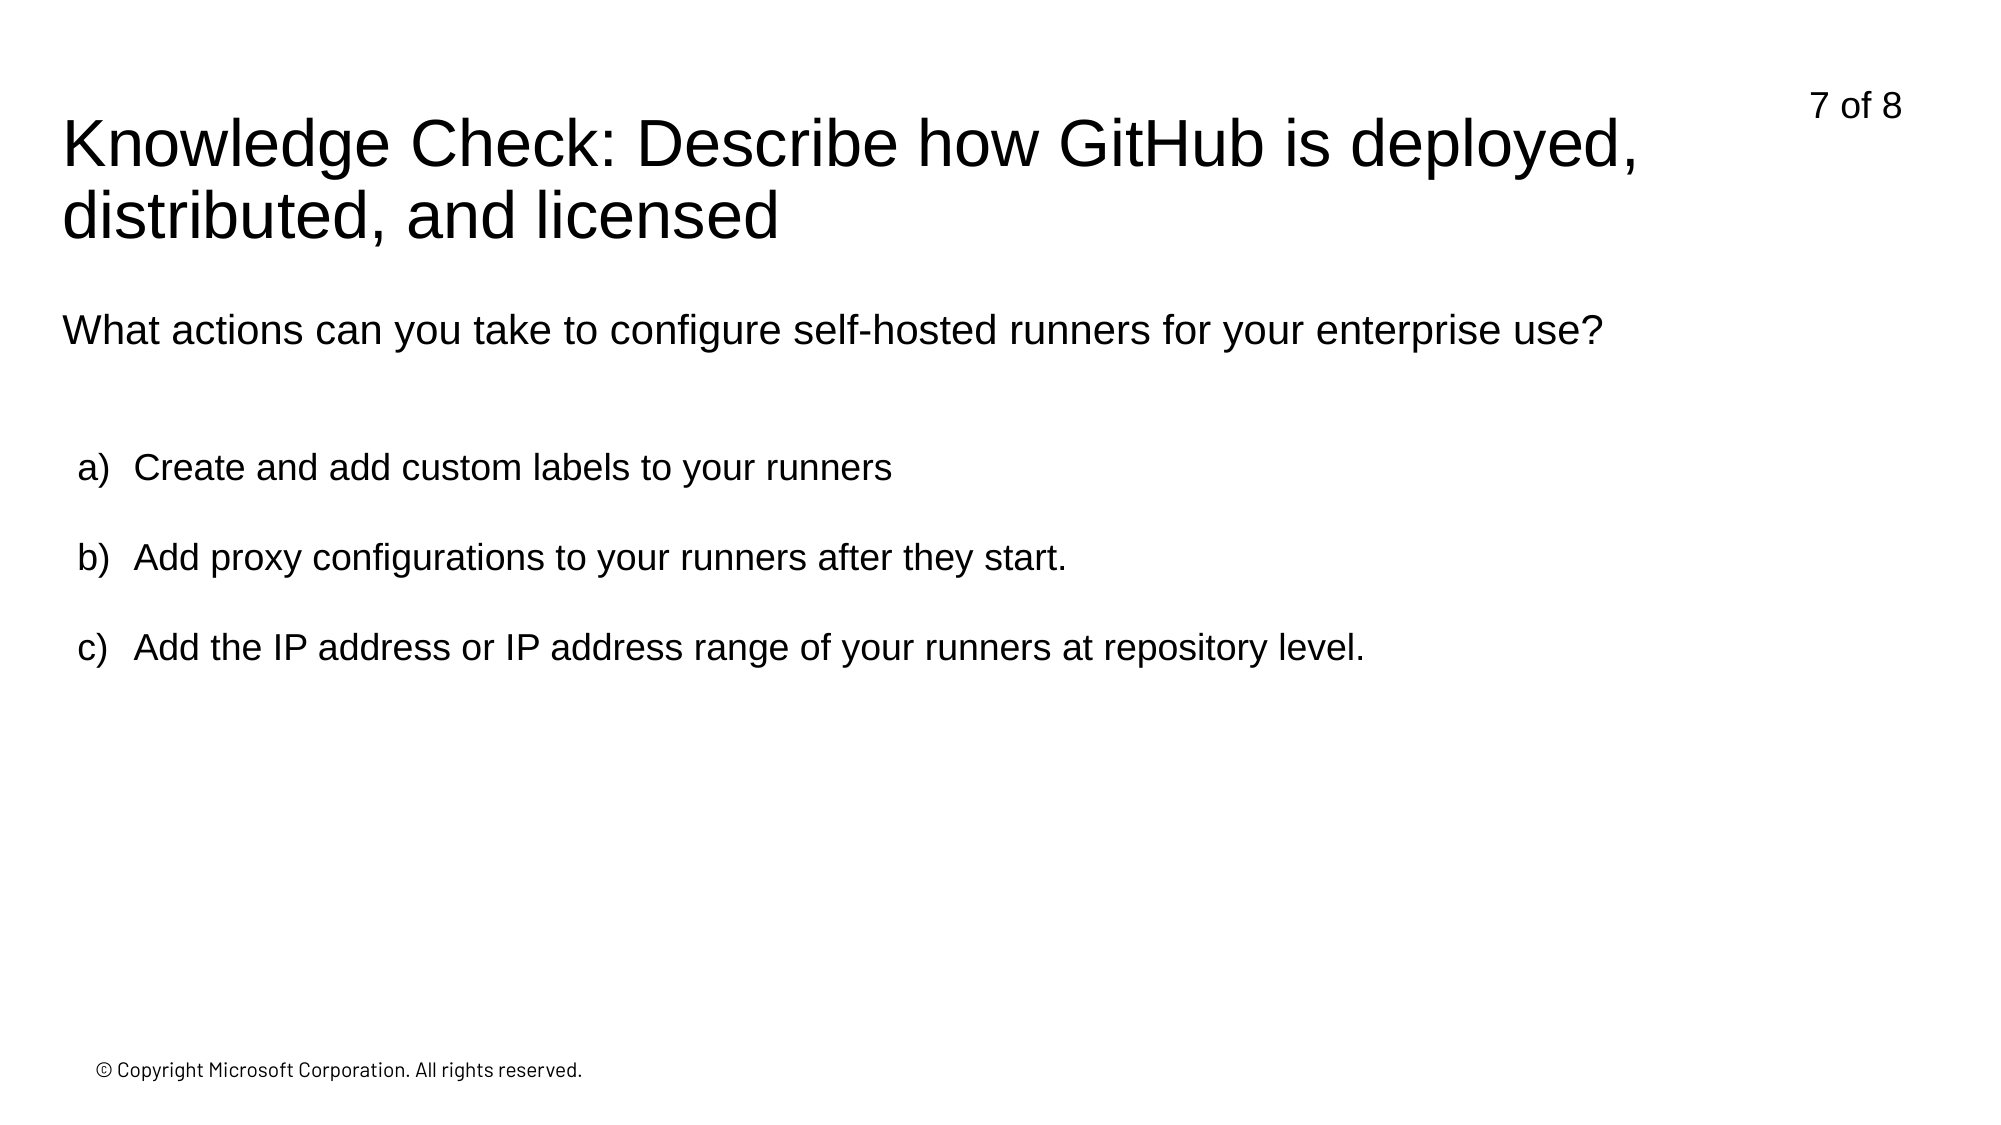

7 of 8
# Knowledge Check: Describe how GitHub is deployed, distributed, and licensed
What actions can you take to configure self-hosted runners for your enterprise use?

Create and add custom labels to your runners

Add proxy configurations to your runners after they start.

Add the IP address or IP address range of your runners at repository level.
© Copyright Microsoft Corporation. All rights reserved.